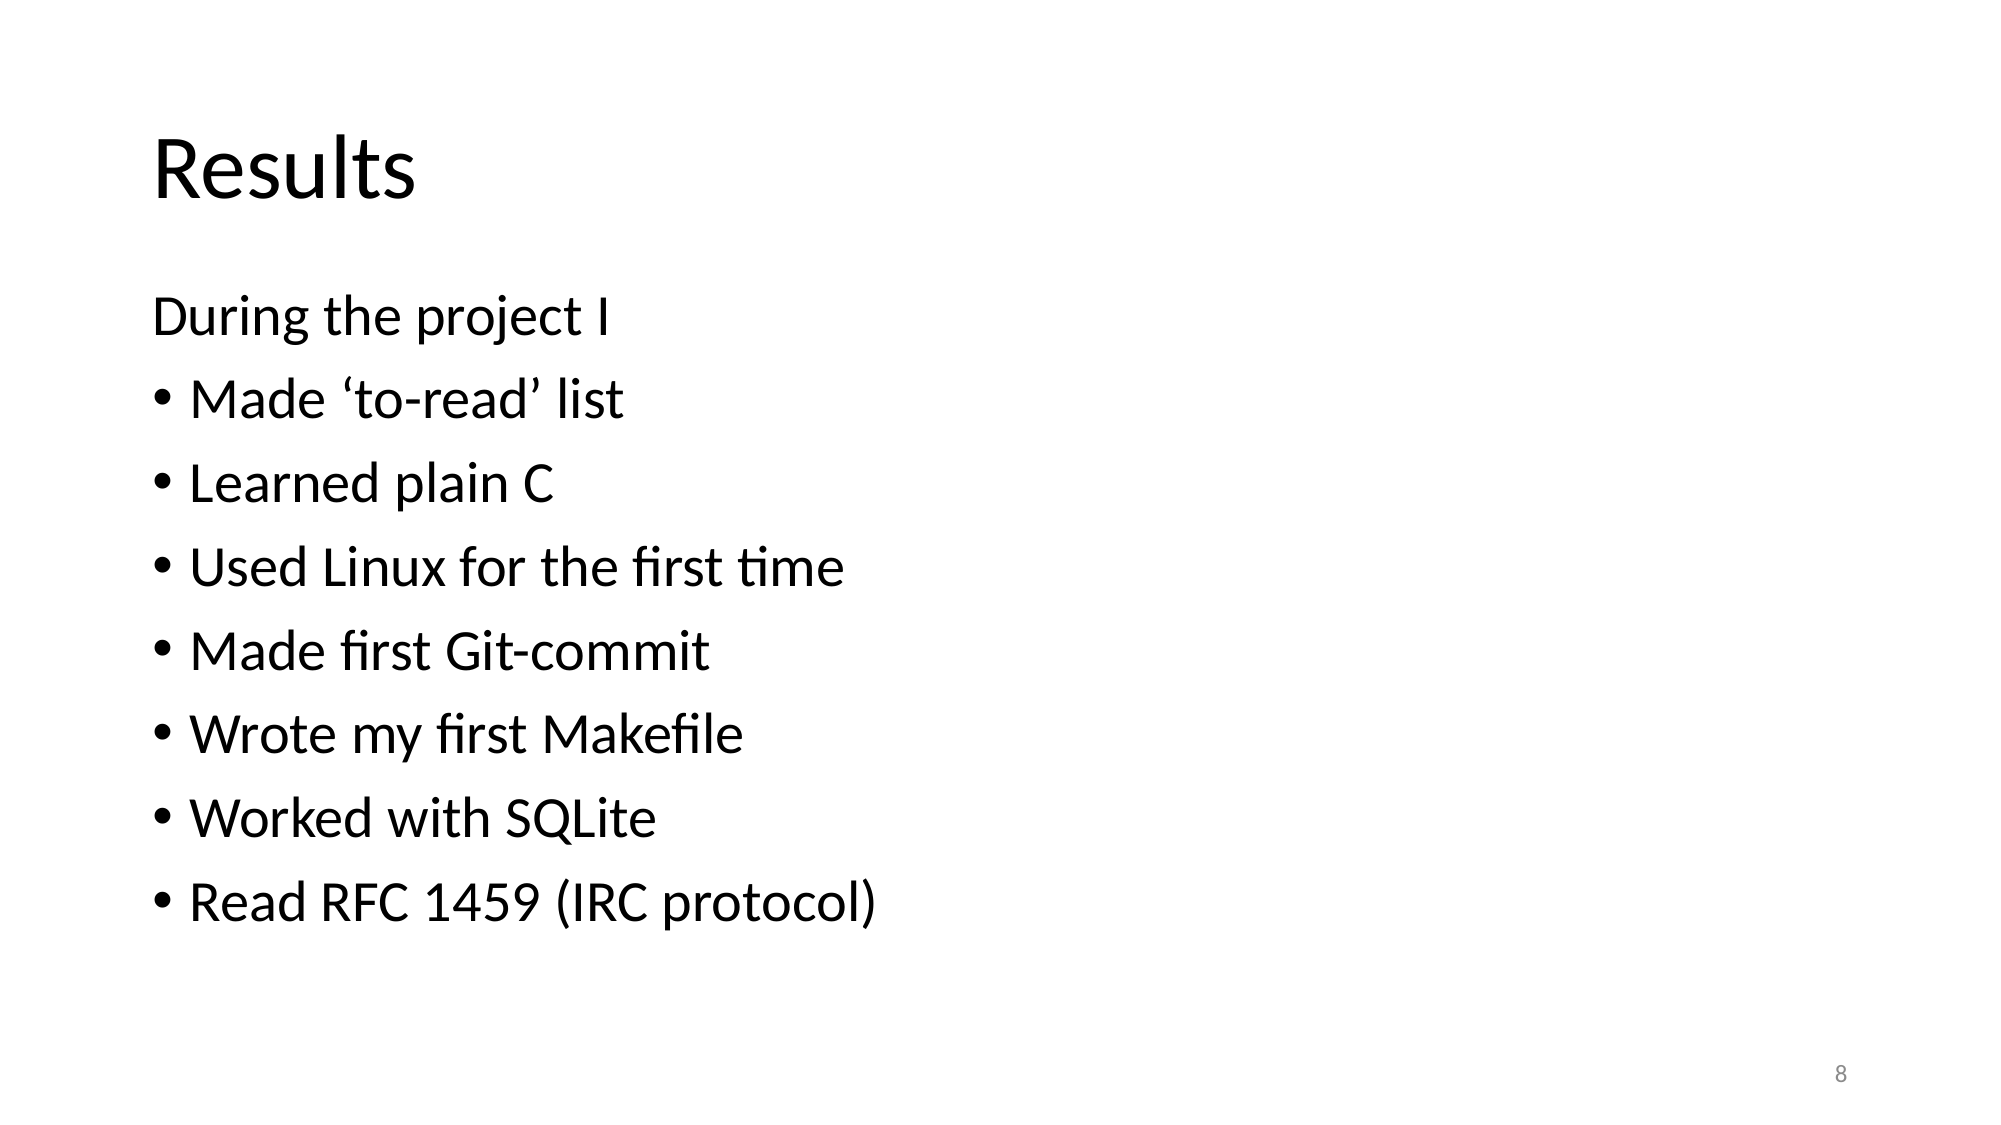

Results
During the project I
Made ‘to-read’ list
Learned plain C
Used Linux for the first time
Made first Git-commit
Wrote my first Makefile
Worked with SQLite
Read RFC 1459 (IRC protocol)
8